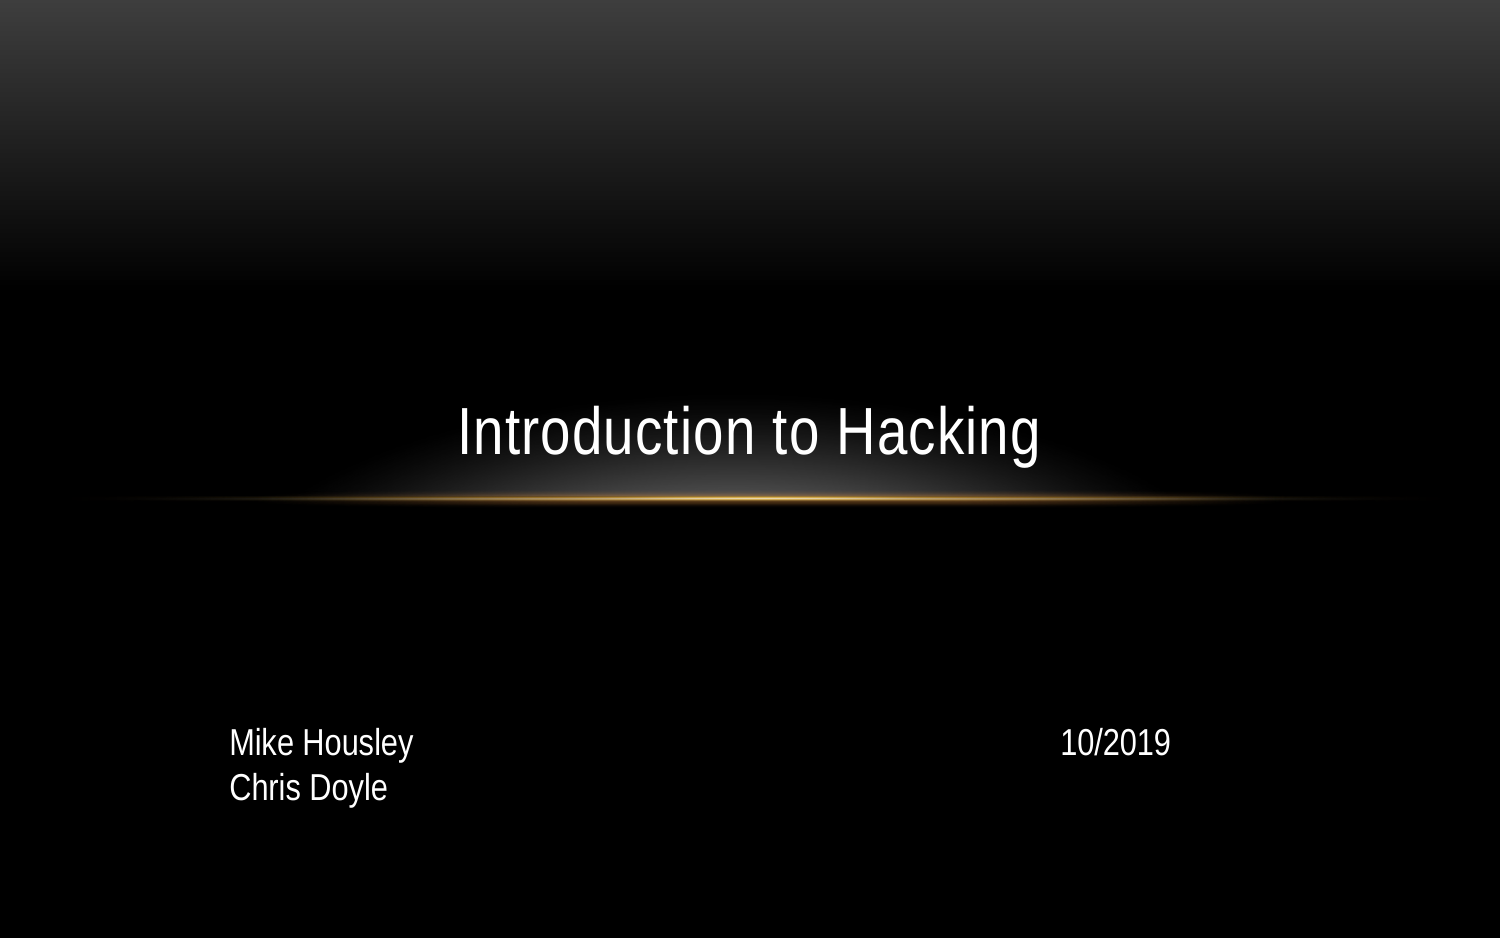

# Introduction to Hacking
Mike Housley
Chris Doyle
10/2019